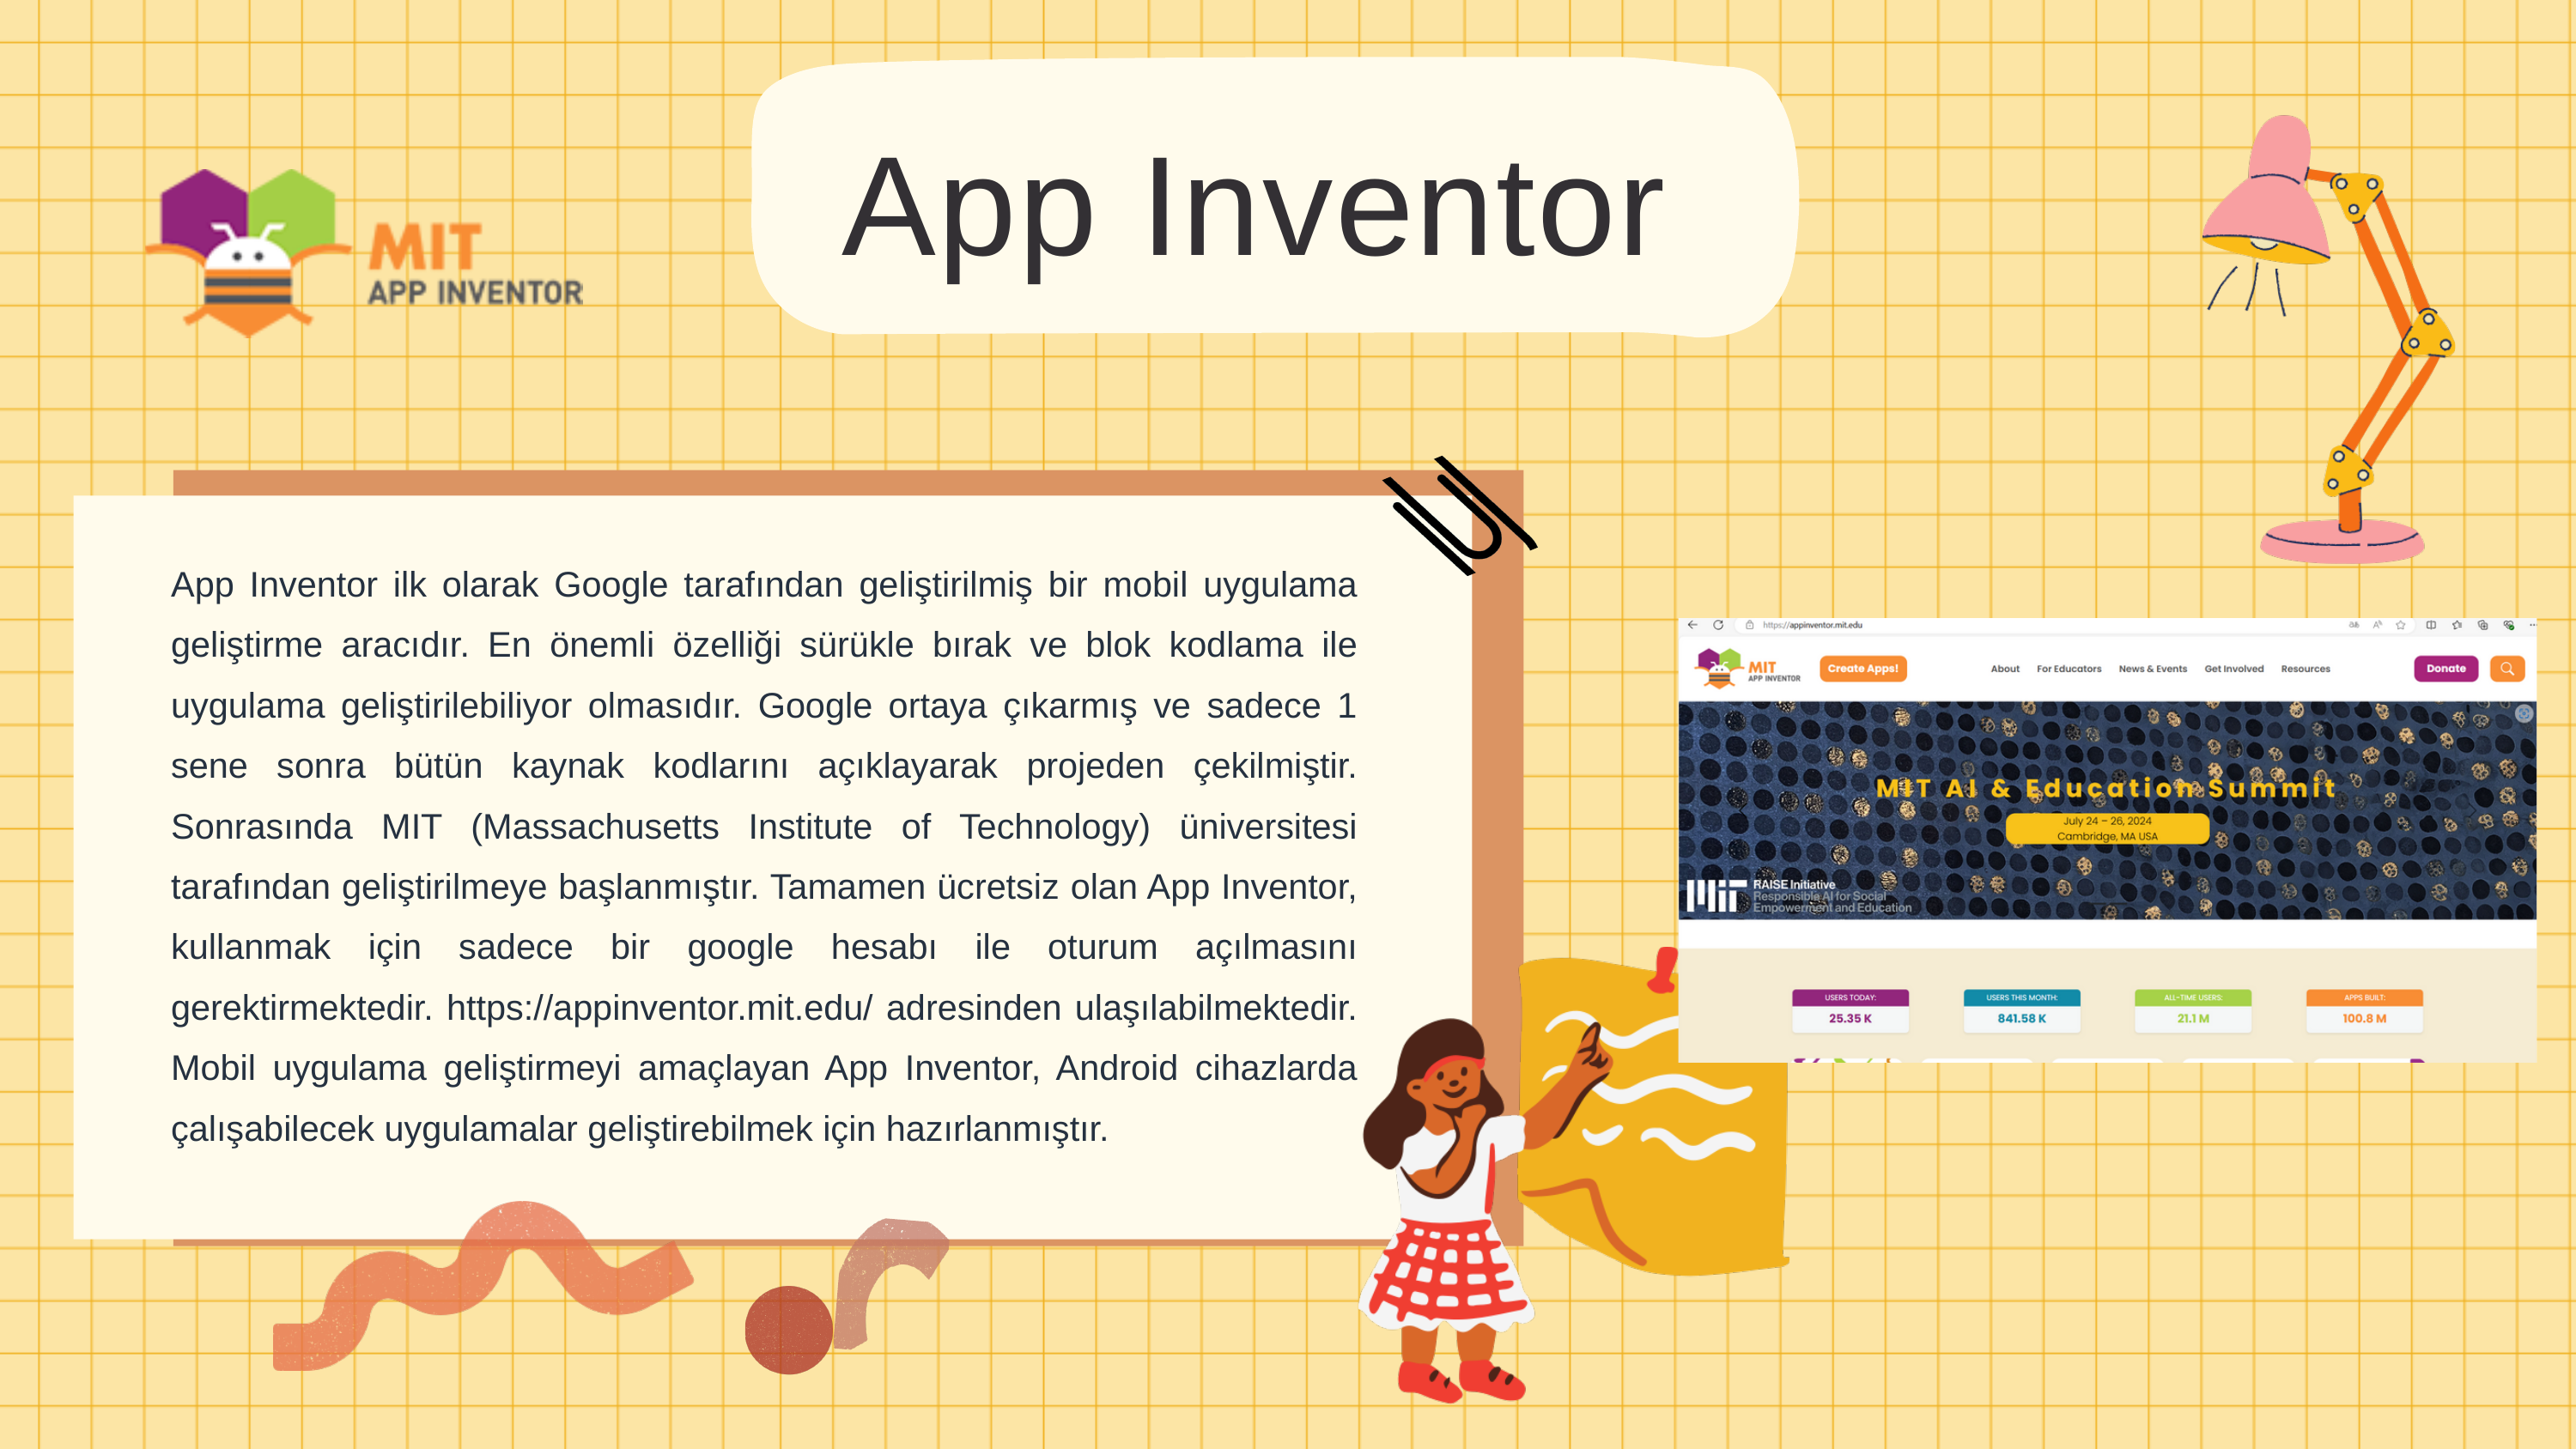

App Inventor

App Inventor ilk olarak Google tarafından geliştirilmiş bir mobil uygulama geliştirme aracıdır. En önemli özelliği sürükle bırak ve blok kodlama ile uygulama geliştirilebiliyor olmasıdır. Google ortaya çıkarmış ve sadece 1 sene sonra bütün kaynak kodlarını açıklayarak projeden çekilmiştir. Sonrasında MIT (Massachusetts Institute of Technology) üniversitesi tarafından geliştirilmeye başlanmıştır. Tamamen ücretsiz olan App Inventor, kullanmak için sadece bir google hesabı ile oturum açılmasını gerektirmektedir. https://appinventor.mit.edu/ adresinden ulaşılabilmektedir. Mobil uygulama geliştirmeyi amaçlayan App Inventor, Android cihazlarda çalışabilecek uygulamalar geliştirebilmek için hazırlanmıştır.